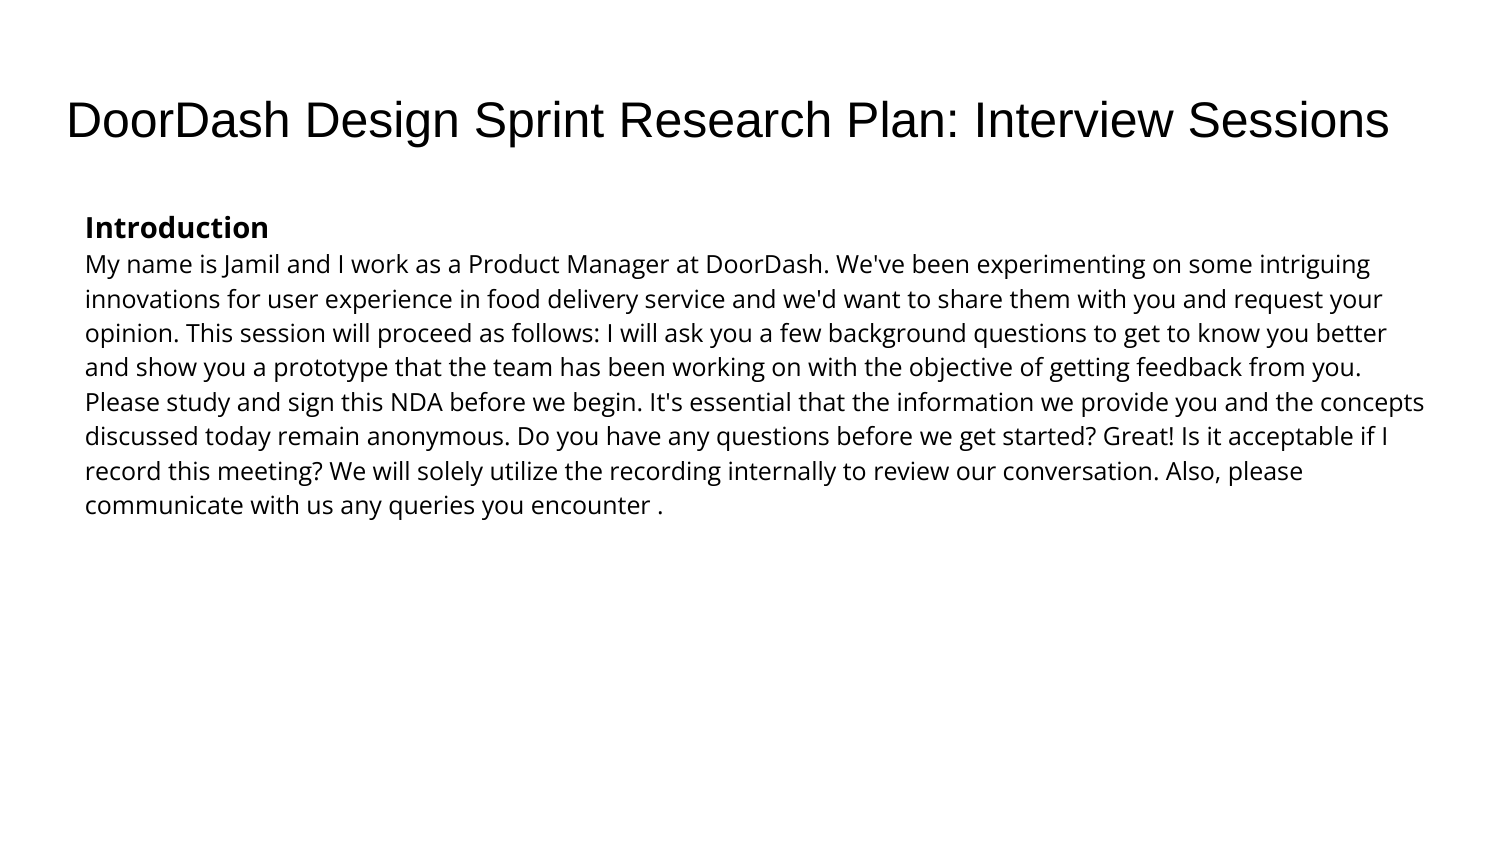

# DoorDash Design Sprint Research Plan: Interview Sessions
Introduction
My name is Jamil and I work as a Product Manager at DoorDash. We've been experimenting on some intriguing innovations for user experience in food delivery service and we'd want to share them with you and request your opinion. This session will proceed as follows: I will ask you a few background questions to get to know you better and show you a prototype that the team has been working on with the objective of getting feedback from you. Please study and sign this NDA before we begin. It's essential that the information we provide you and the concepts  discussed today remain anonymous. Do you have any questions before we get started? Great! Is it acceptable if I record this meeting? We will solely utilize the recording internally to review our conversation. Also, please  communicate with us any queries you encounter .